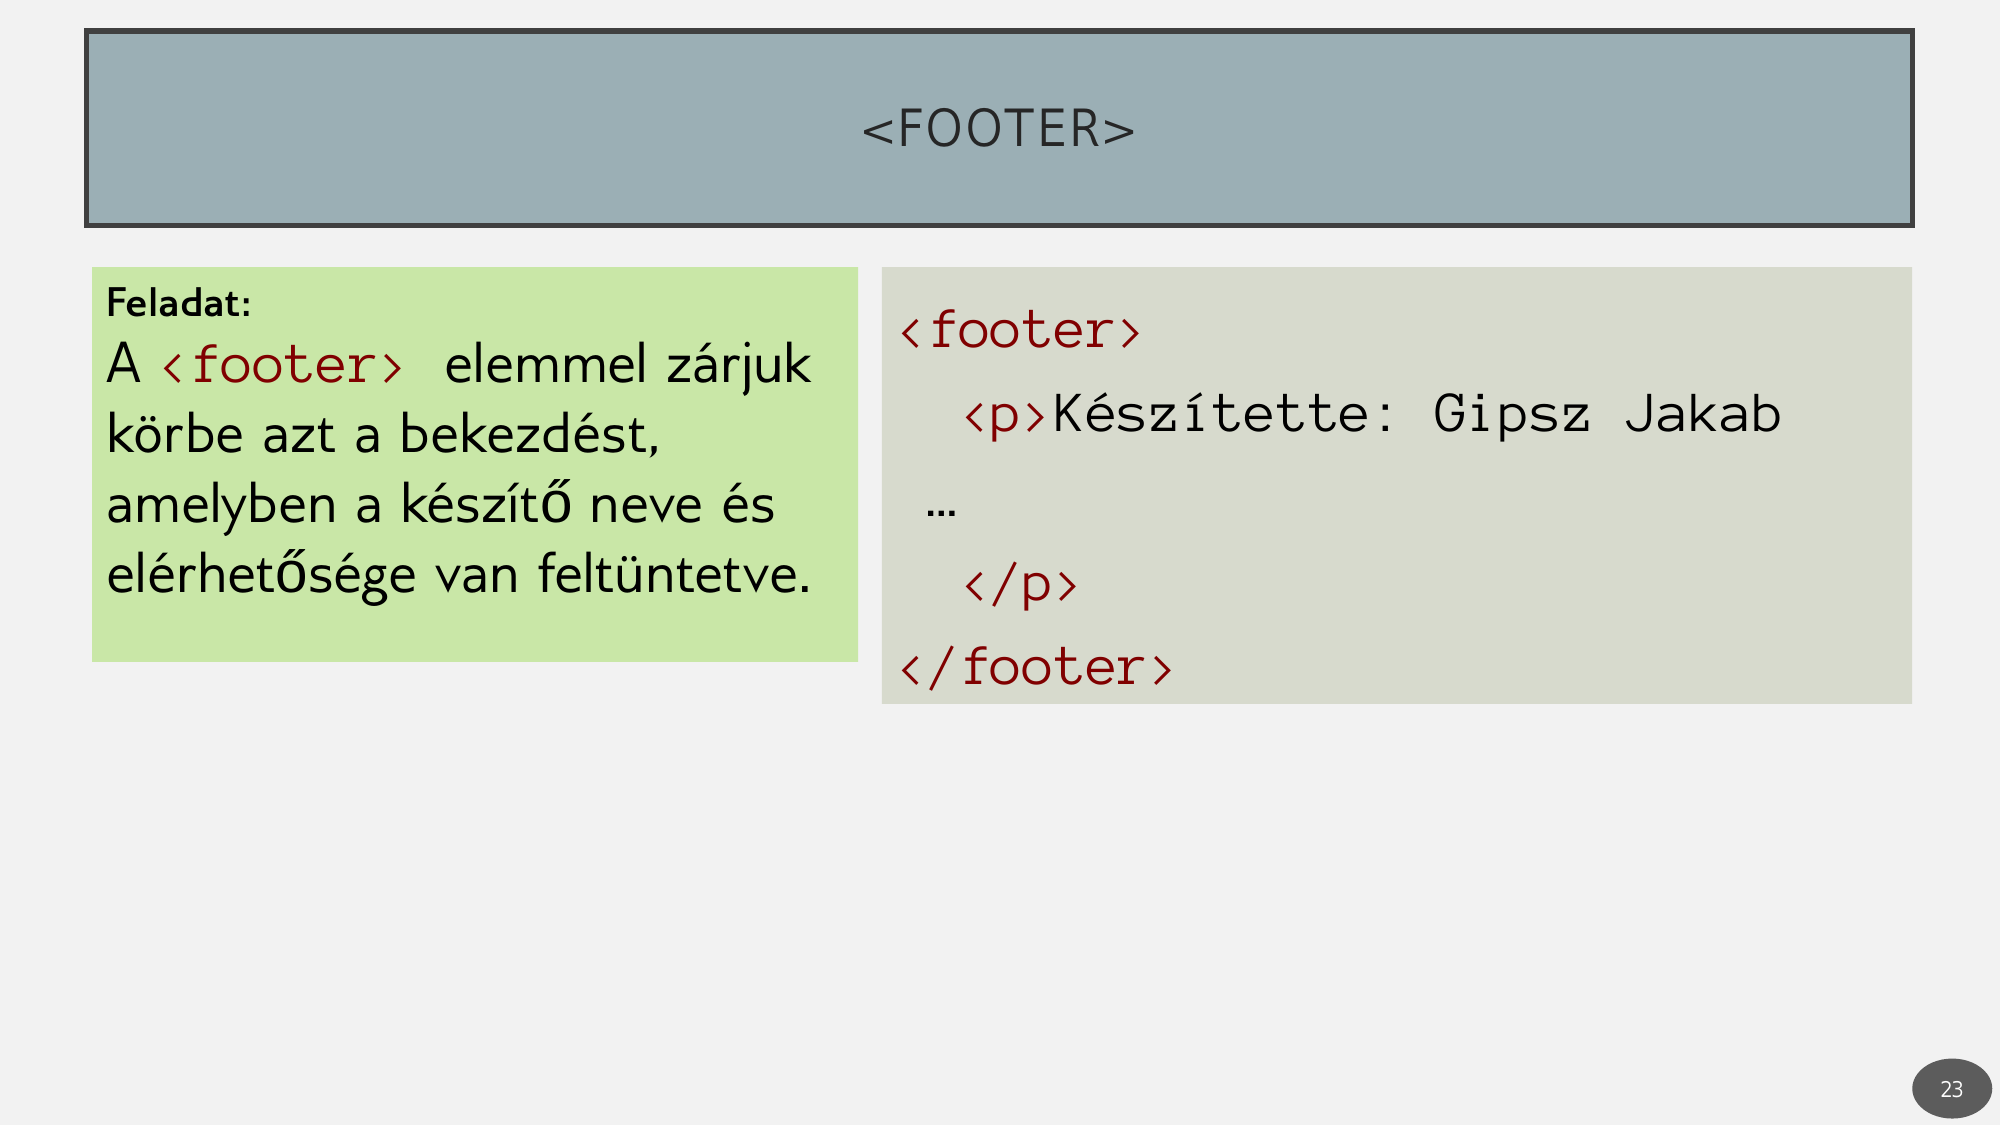

# <footer>
Feladat:
A <footer> elemmel zárjuk körbe azt a bekezdést, amelyben a készítő neve és elérhetősége van feltüntetve.

<footer>
  <p>Készítette: Gipsz Jakab     …
  </p>
</footer>
23